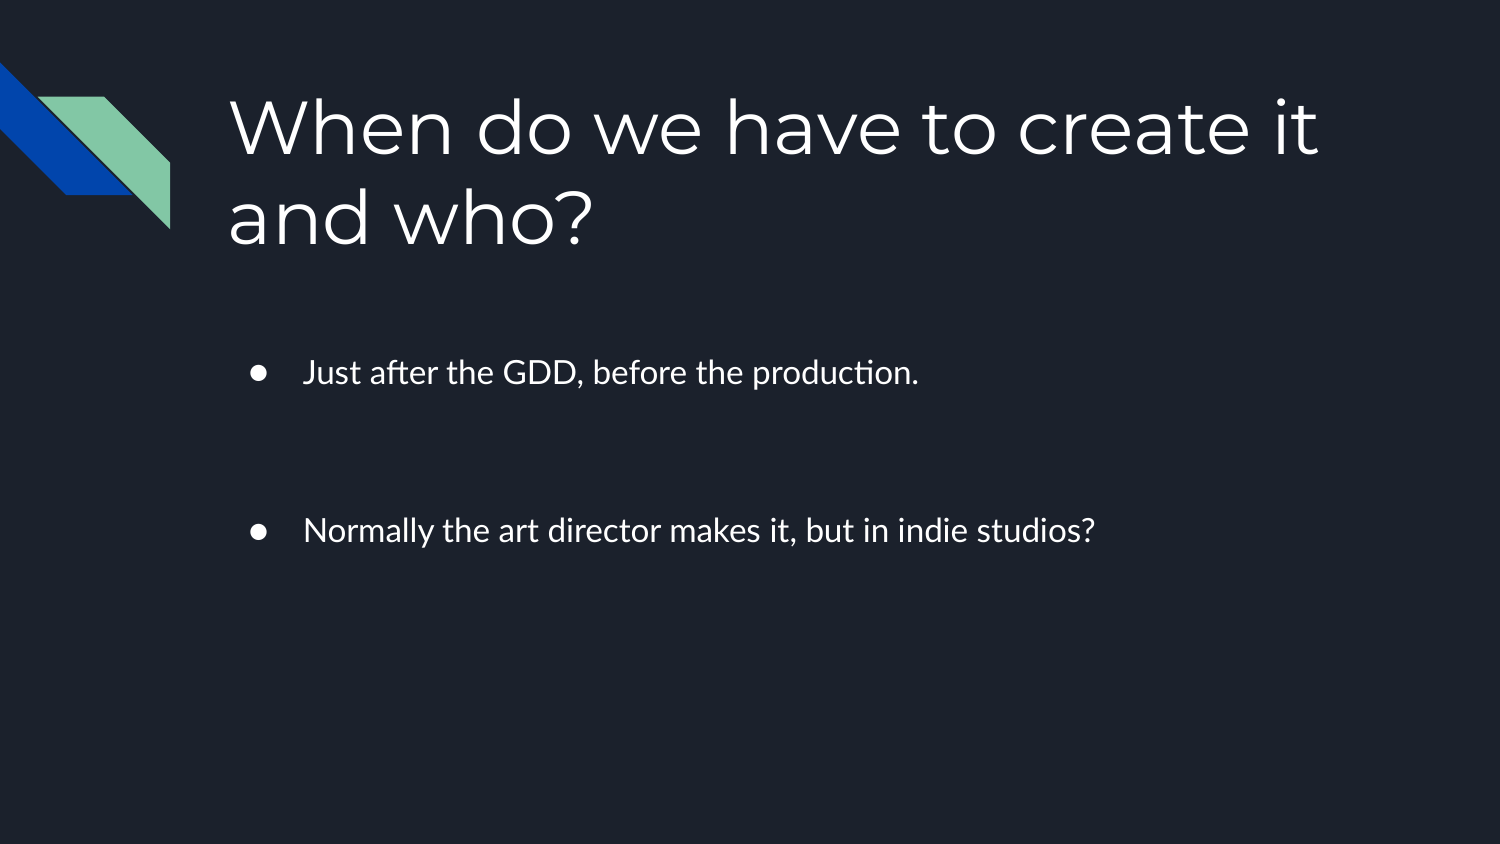

# When do we have to create it and who?

Just after the GDD, before the production.

Normally the art director makes it, but in indie studios?